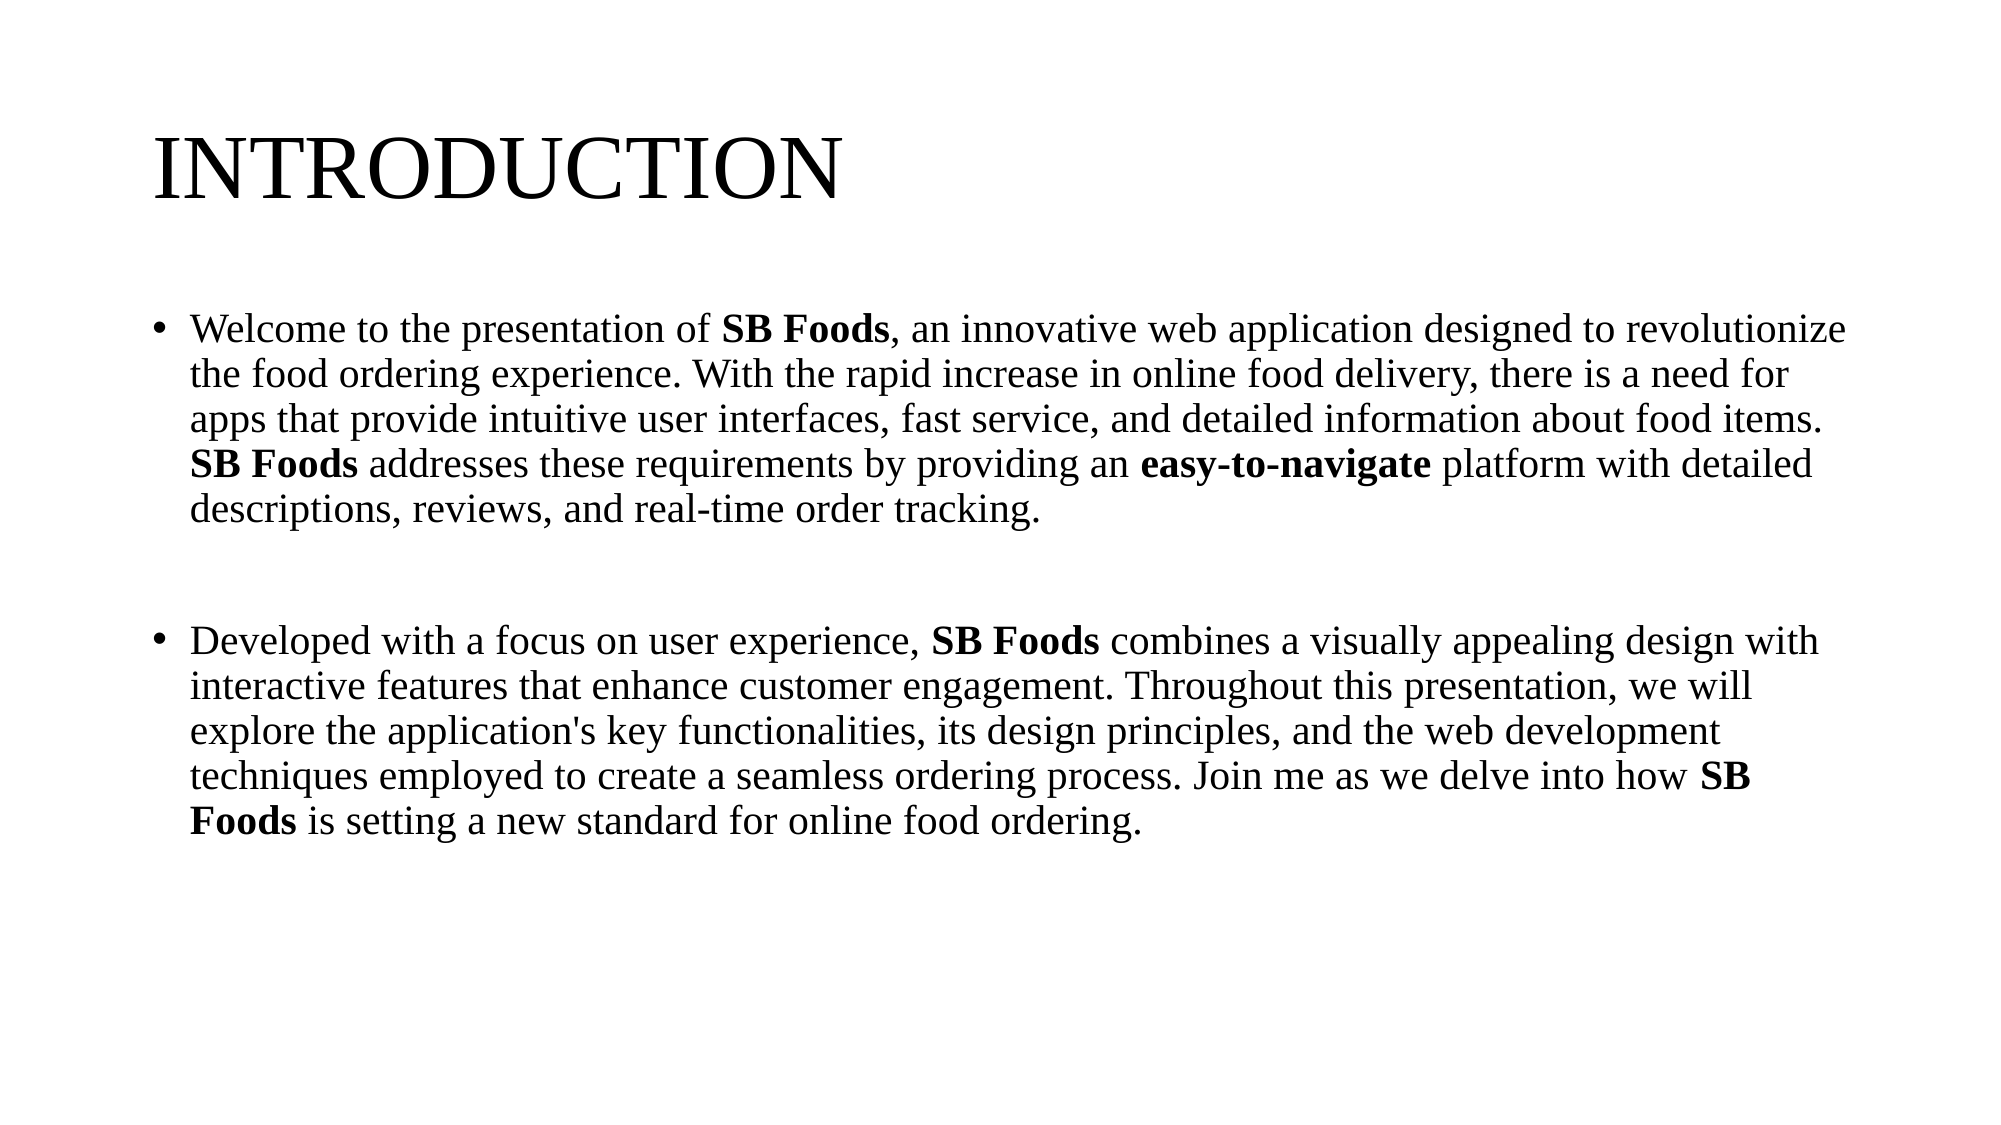

# INTRODUCTION
Welcome to the presentation of SB Foods, an innovative web application designed to revolutionize the food ordering experience. With the rapid increase in online food delivery, there is a need for apps that provide intuitive user interfaces, fast service, and detailed information about food items. SB Foods addresses these requirements by providing an easy-to-navigate platform with detailed descriptions, reviews, and real-time order tracking.

Developed with a focus on user experience, SB Foods combines a visually appealing design with interactive features that enhance customer engagement. Throughout this presentation, we will explore the application's key functionalities, its design principles, and the web development techniques employed to create a seamless ordering process. Join me as we delve into how SB Foods is setting a new standard for online food ordering.